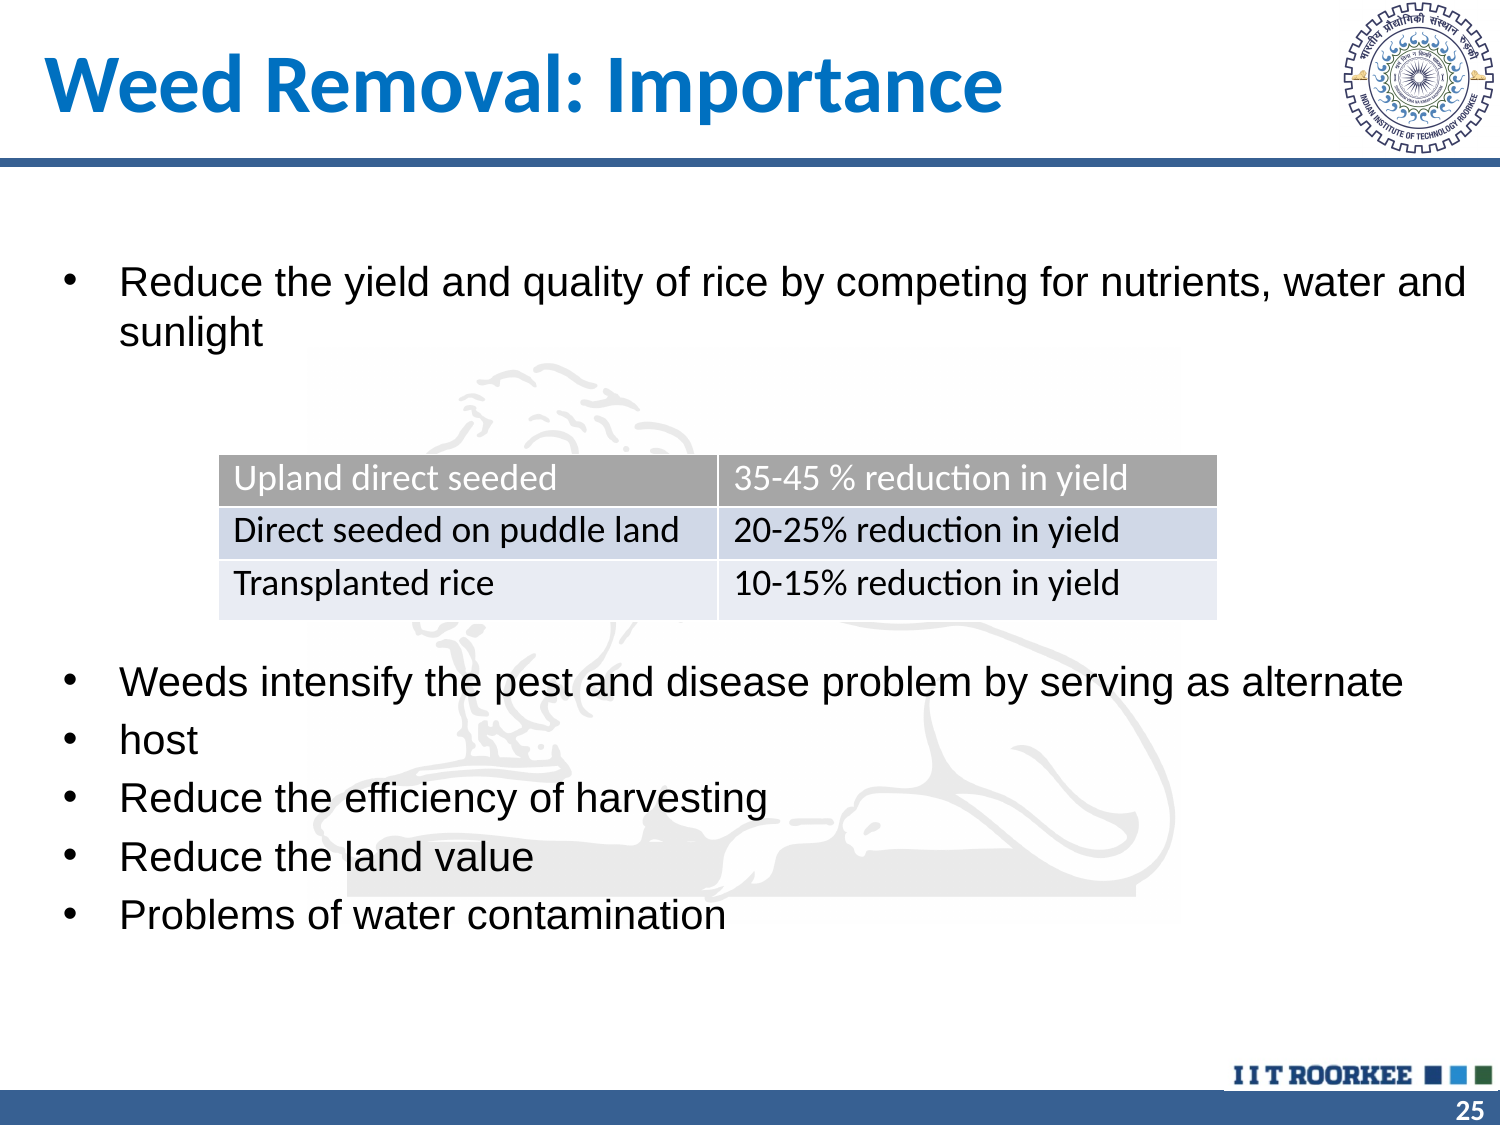

# Weed Removal: Importance

Reduce the yield and quality of rice by competing for nutrients, water and sunlight

Weeds intensify the pest and disease problem by serving as alternate
host
Reduce the efficiency of harvesting
Reduce the land value
Problems of water contamination
| Upland direct seeded | 35-45 % reduction in yield |
| --- | --- |
| Direct seeded on puddle land | 20-25% reduction in yield |
| Transplanted rice | 10-15% reduction in yield |